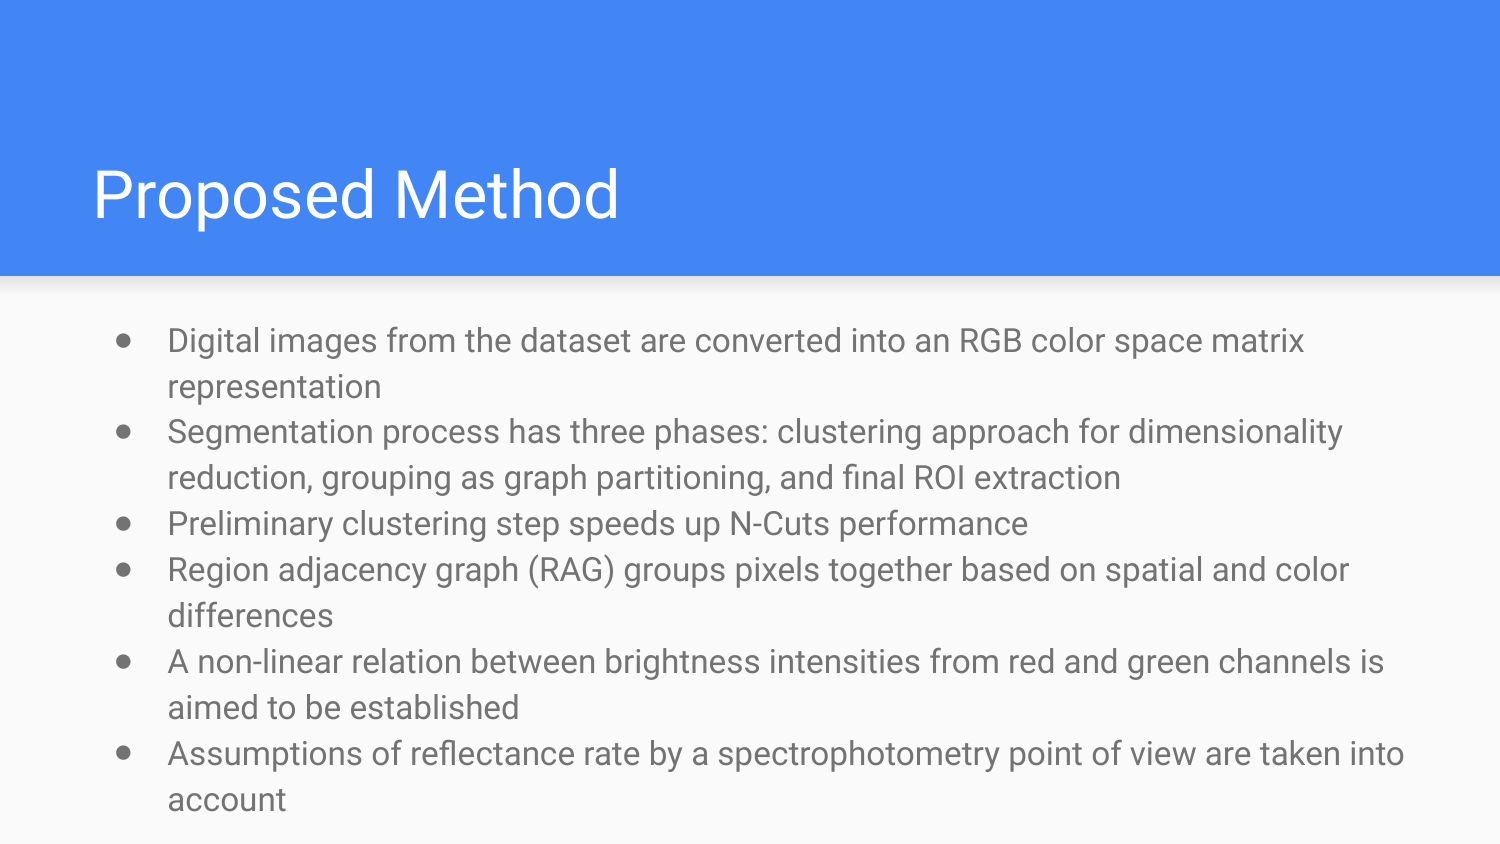

# Proposed Method
Digital images from the dataset are converted into an RGB color space matrix representation
Segmentation process has three phases: clustering approach for dimensionality reduction, grouping as graph partitioning, and final ROI extraction
Preliminary clustering step speeds up N-Cuts performance
Region adjacency graph (RAG) groups pixels together based on spatial and color differences
A non-linear relation between brightness intensities from red and green channels is aimed to be established
Assumptions of reflectance rate by a spectrophotometry point of view are taken into account